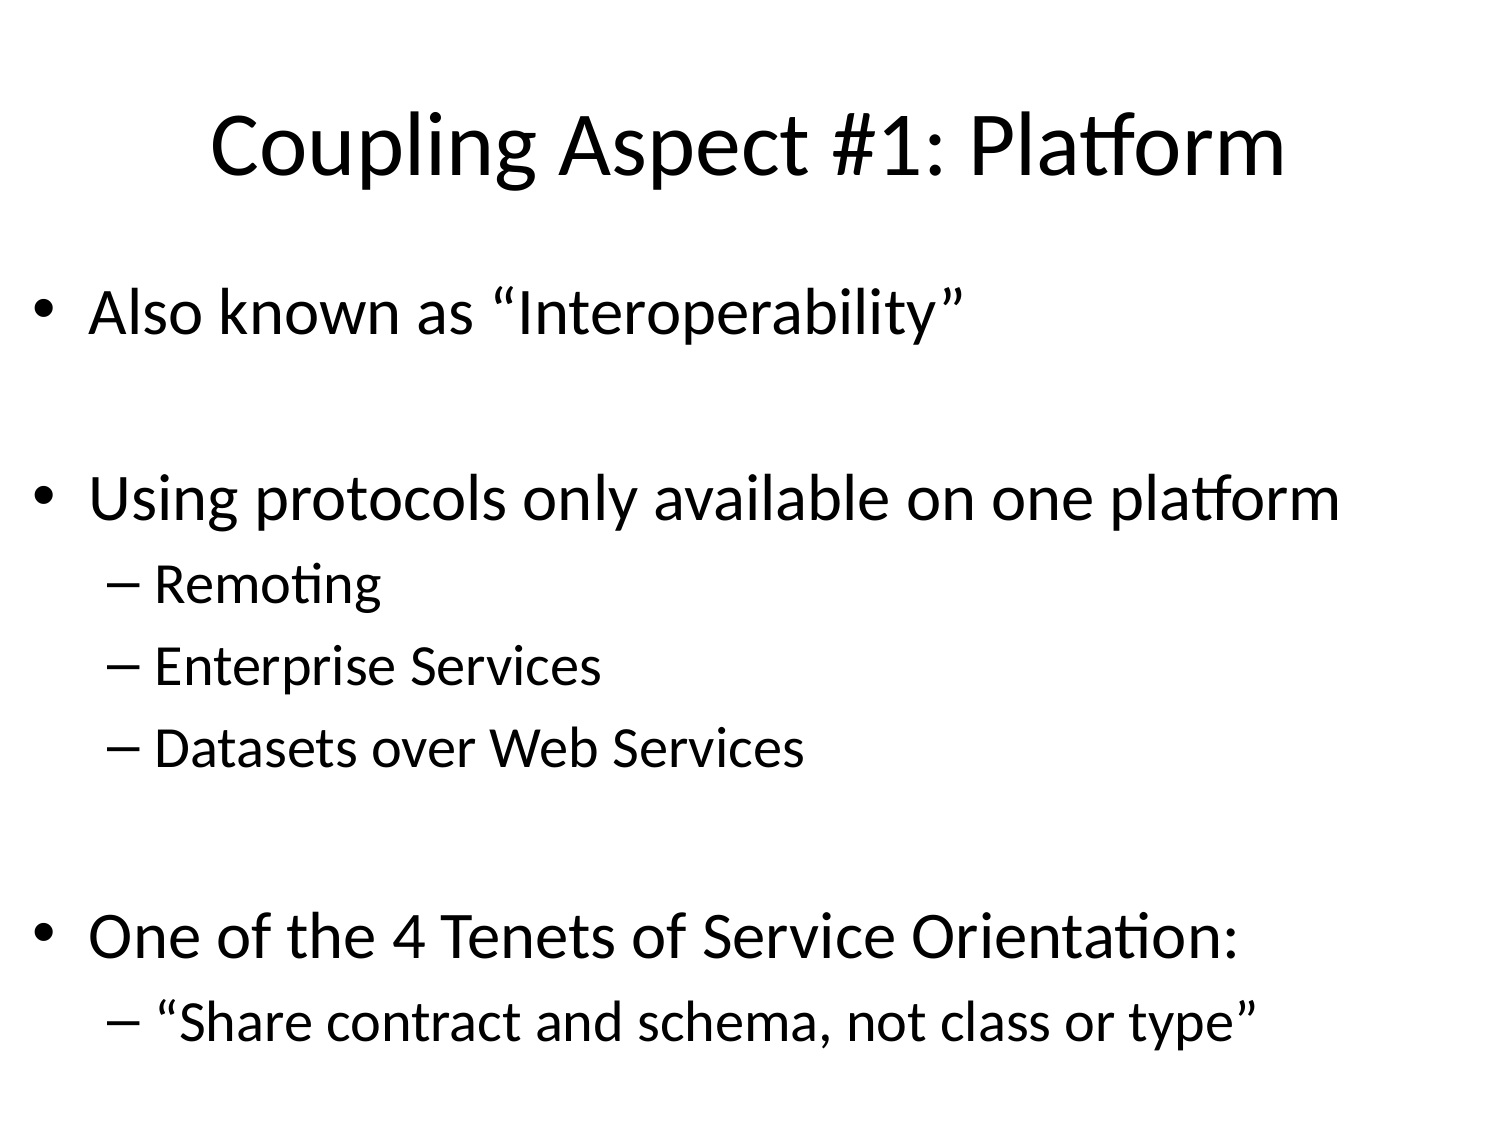

# Coupling Aspect #1: Platform
Also known as “Interoperability”

Using protocols only available on one platform
Remoting
Enterprise Services
Datasets over Web Services

One of the 4 Tenets of Service Orientation:
“Share contract and schema, not class or type”